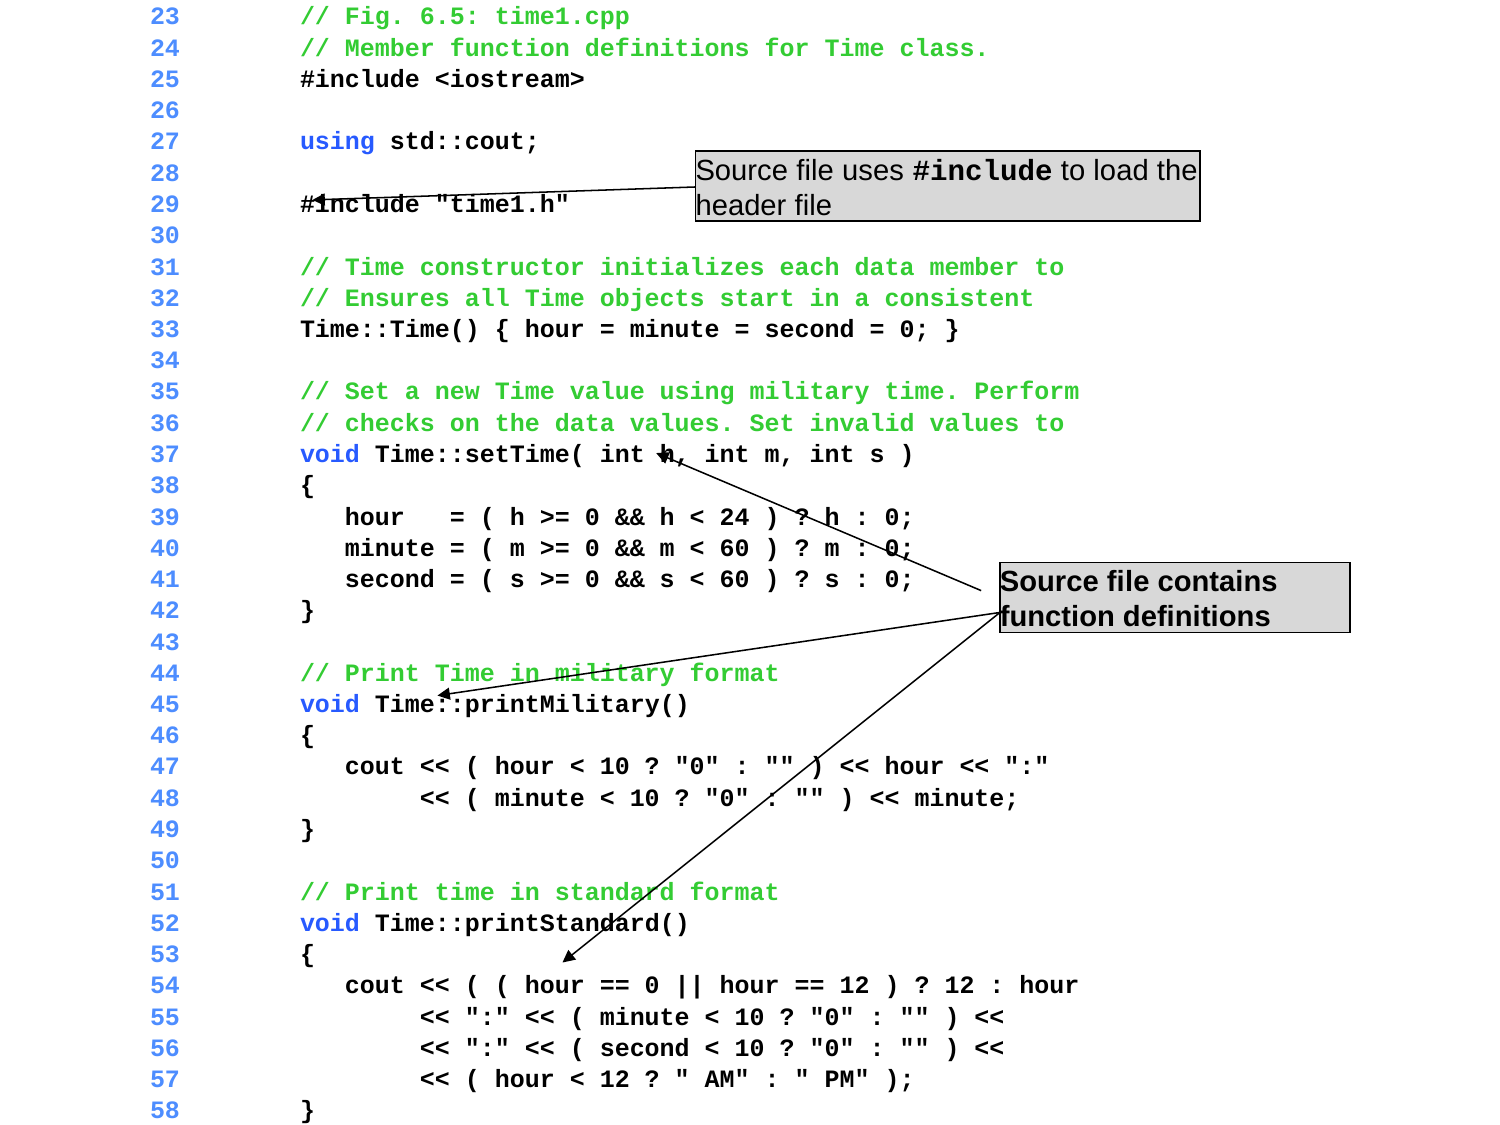

23	// Fig. 6.5: time1.cpp

	24	// Member function definitions for Time class.

	25	#include <iostream>

	26

	27	using std::cout;

Source file uses #include to load the header file
	28

	29	#include "time1.h"

	30

	31	// Time constructor initializes each data member to zero.

	32	// Ensures all Time objects start in a consistent state.

	33	Time::Time() { hour = minute = second = 0; }

	34

	35	// Set a new Time value using military time. Perform validity

	36	// checks on the data values. Set invalid values to zero.

	37	void Time::setTime( int h, int m, int s )

Source file contains function definitions
	38	{

	39	   hour   = ( h >= 0 && h < 24 ) ? h : 0;

	40	   minute = ( m >= 0 && m < 60 ) ? m : 0;

	41	   second = ( s >= 0 && s < 60 ) ? s : 0;

	42	}

	43

	44	// Print Time in military format

	45	void Time::printMilitary()

	46	{

	47	   cout << ( hour < 10 ? "0" : "" ) << hour << ":"

	48	        << ( minute < 10 ? "0" : "" ) << minute;

	49	}

	50

	51	// Print time in standard format

	52	void Time::printStandard()

	53	{

	54	   cout << ( ( hour == 0 || hour == 12 ) ? 12 : hour % 12 )

	55	        << ":" << ( minute < 10 ? "0" : "" ) << minute

	56	        << ":" << ( second < 10 ? "0" : "" ) << second

	57	        << ( hour < 12 ? " AM" : " PM" );

	58	}